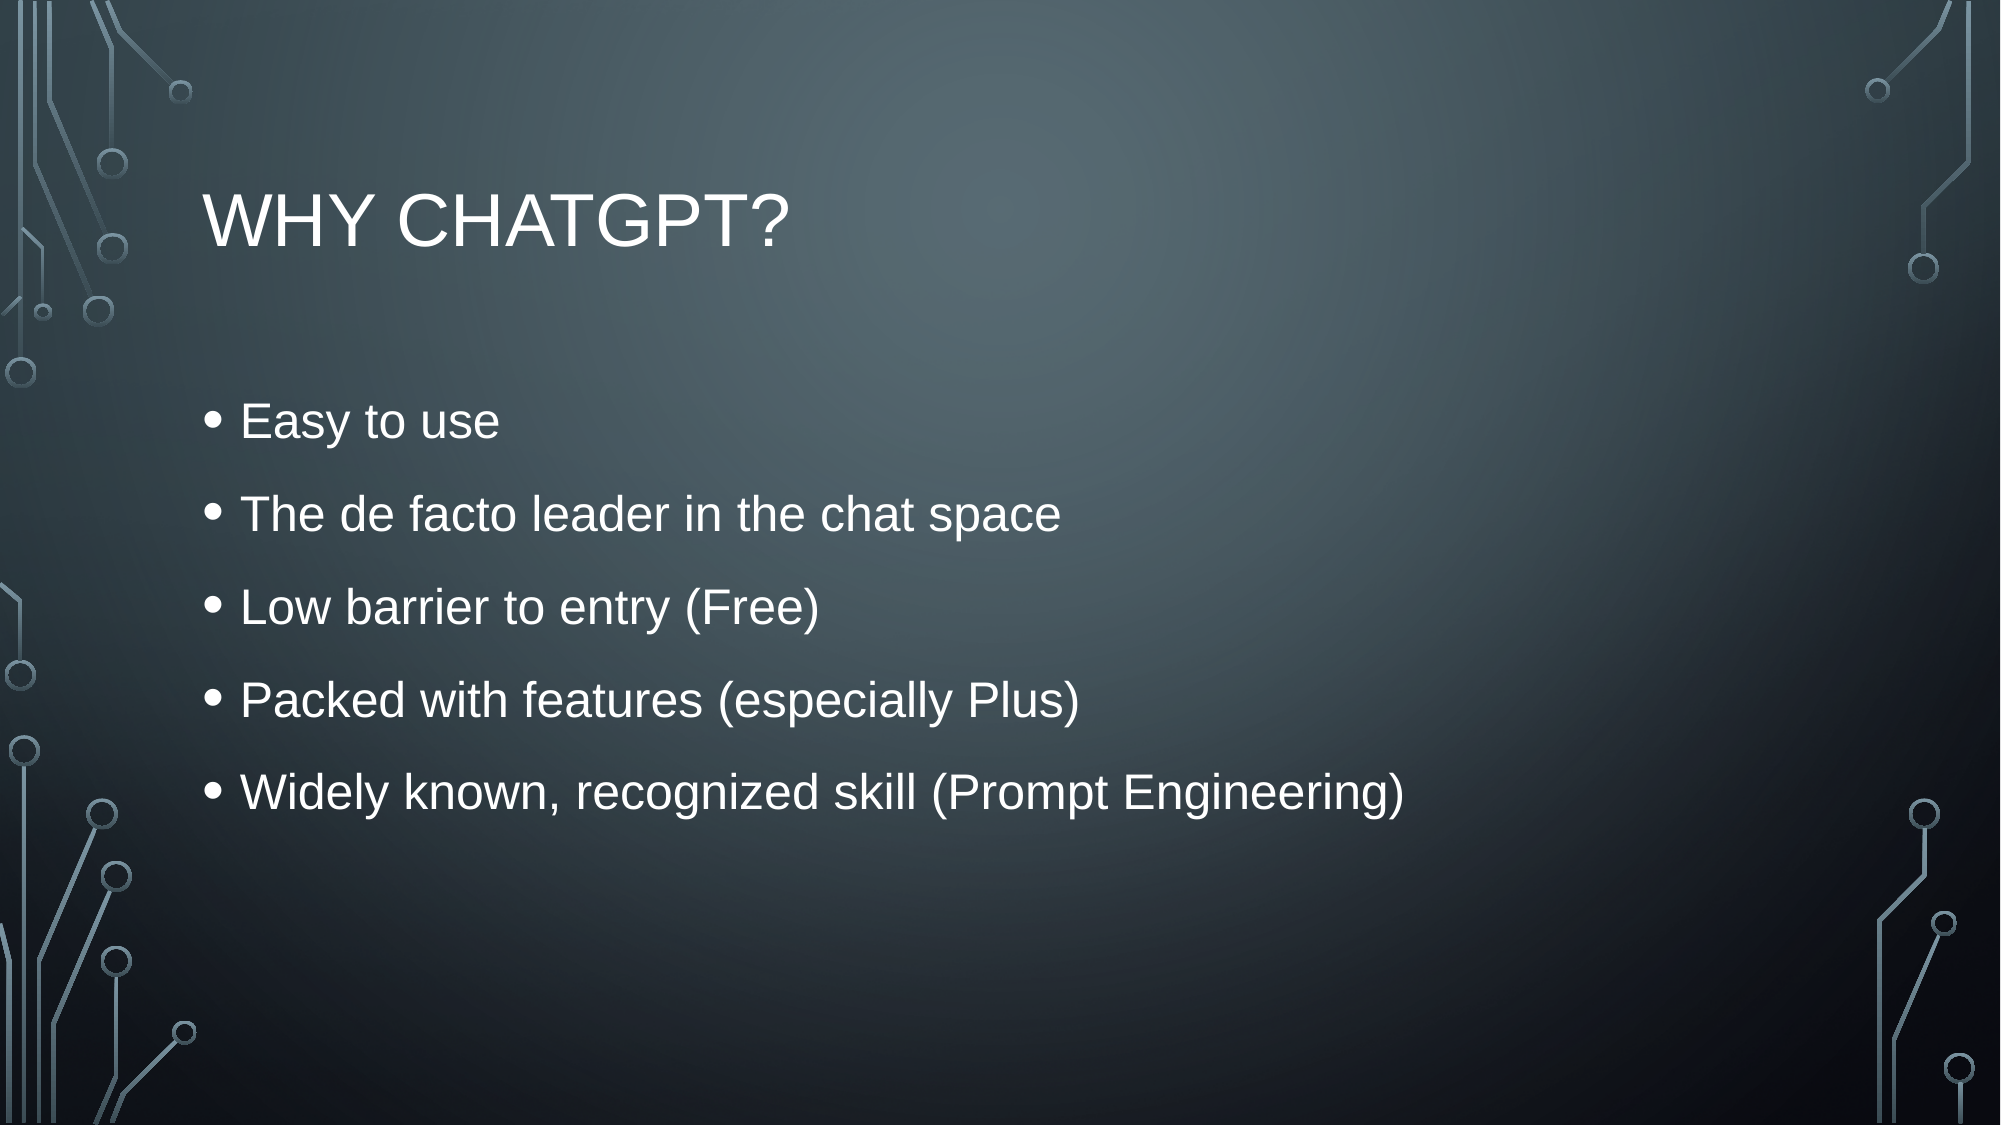

# Why ChatGPT?
Easy to use
The de facto leader in the chat space
Low barrier to entry (Free)
Packed with features (especially Plus)
Widely known, recognized skill (Prompt Engineering)